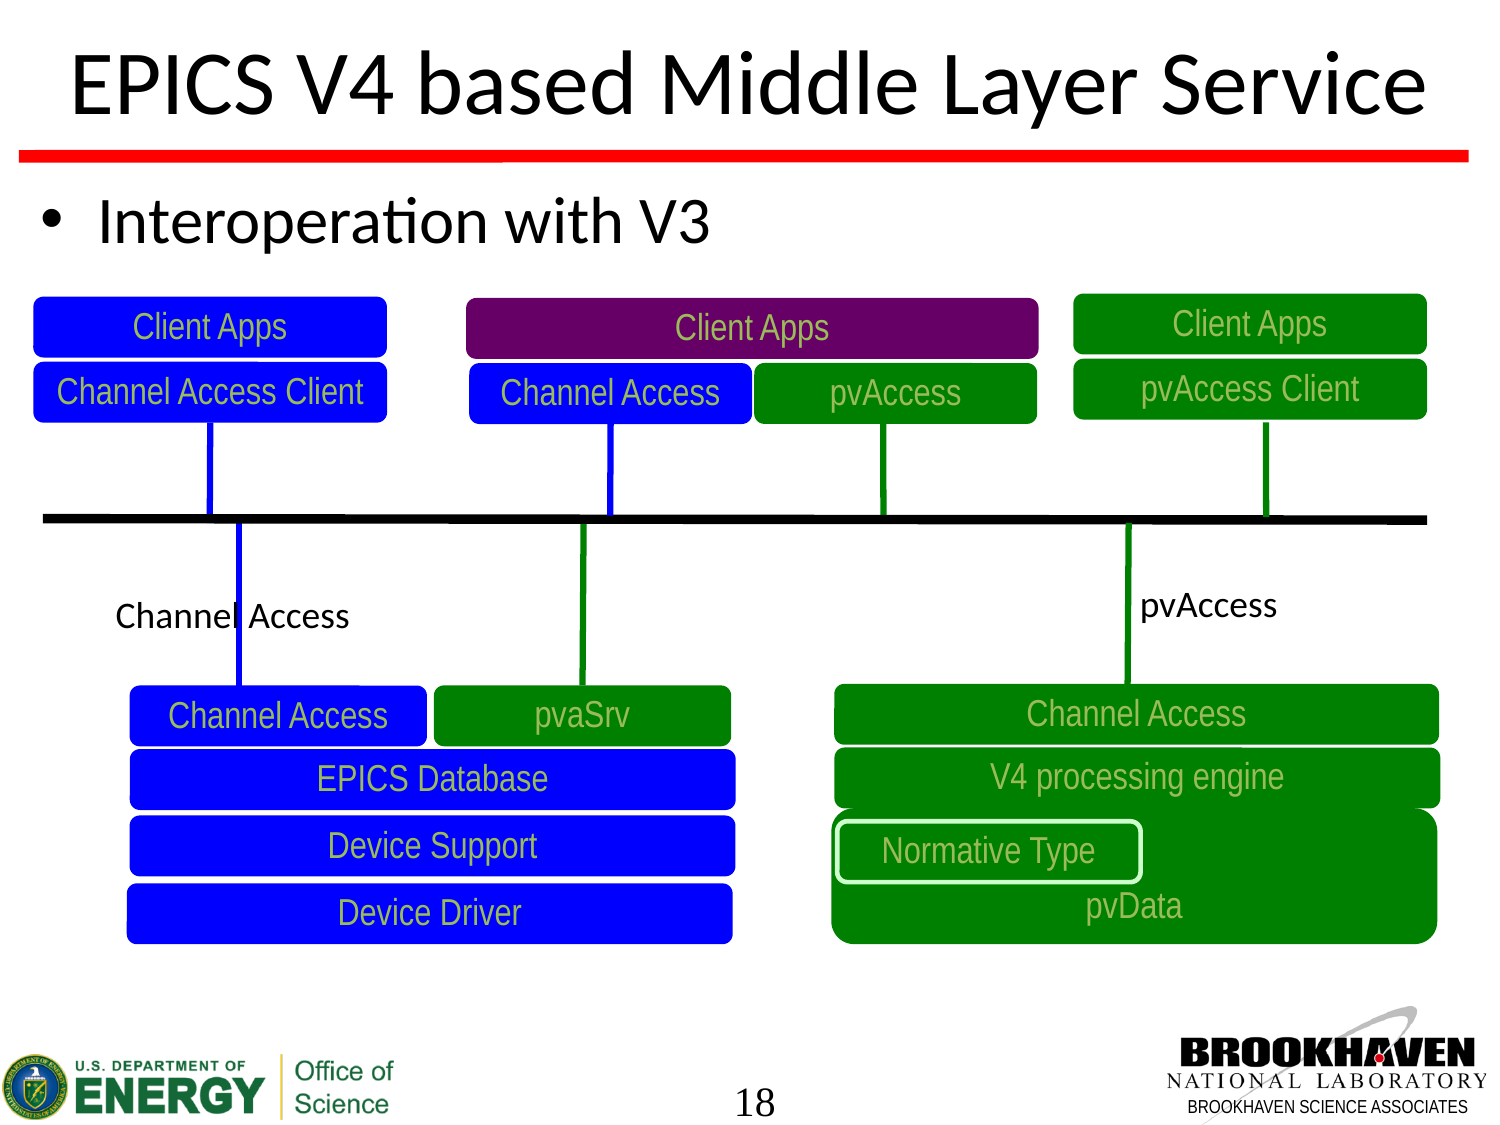

# EPICS V4 based Middle Layer Service
Interoperation with V3
Client Apps
pvAccess Client
Channel Access
V4 processing engine

pvData
Normative Type
pvAccess
Client Apps
Channel Access Client
Channel Access
Channel Access
EPICS Database
Device Support
Device Driver
Client Apps
Channel Access
pvAccess
pvaSrv